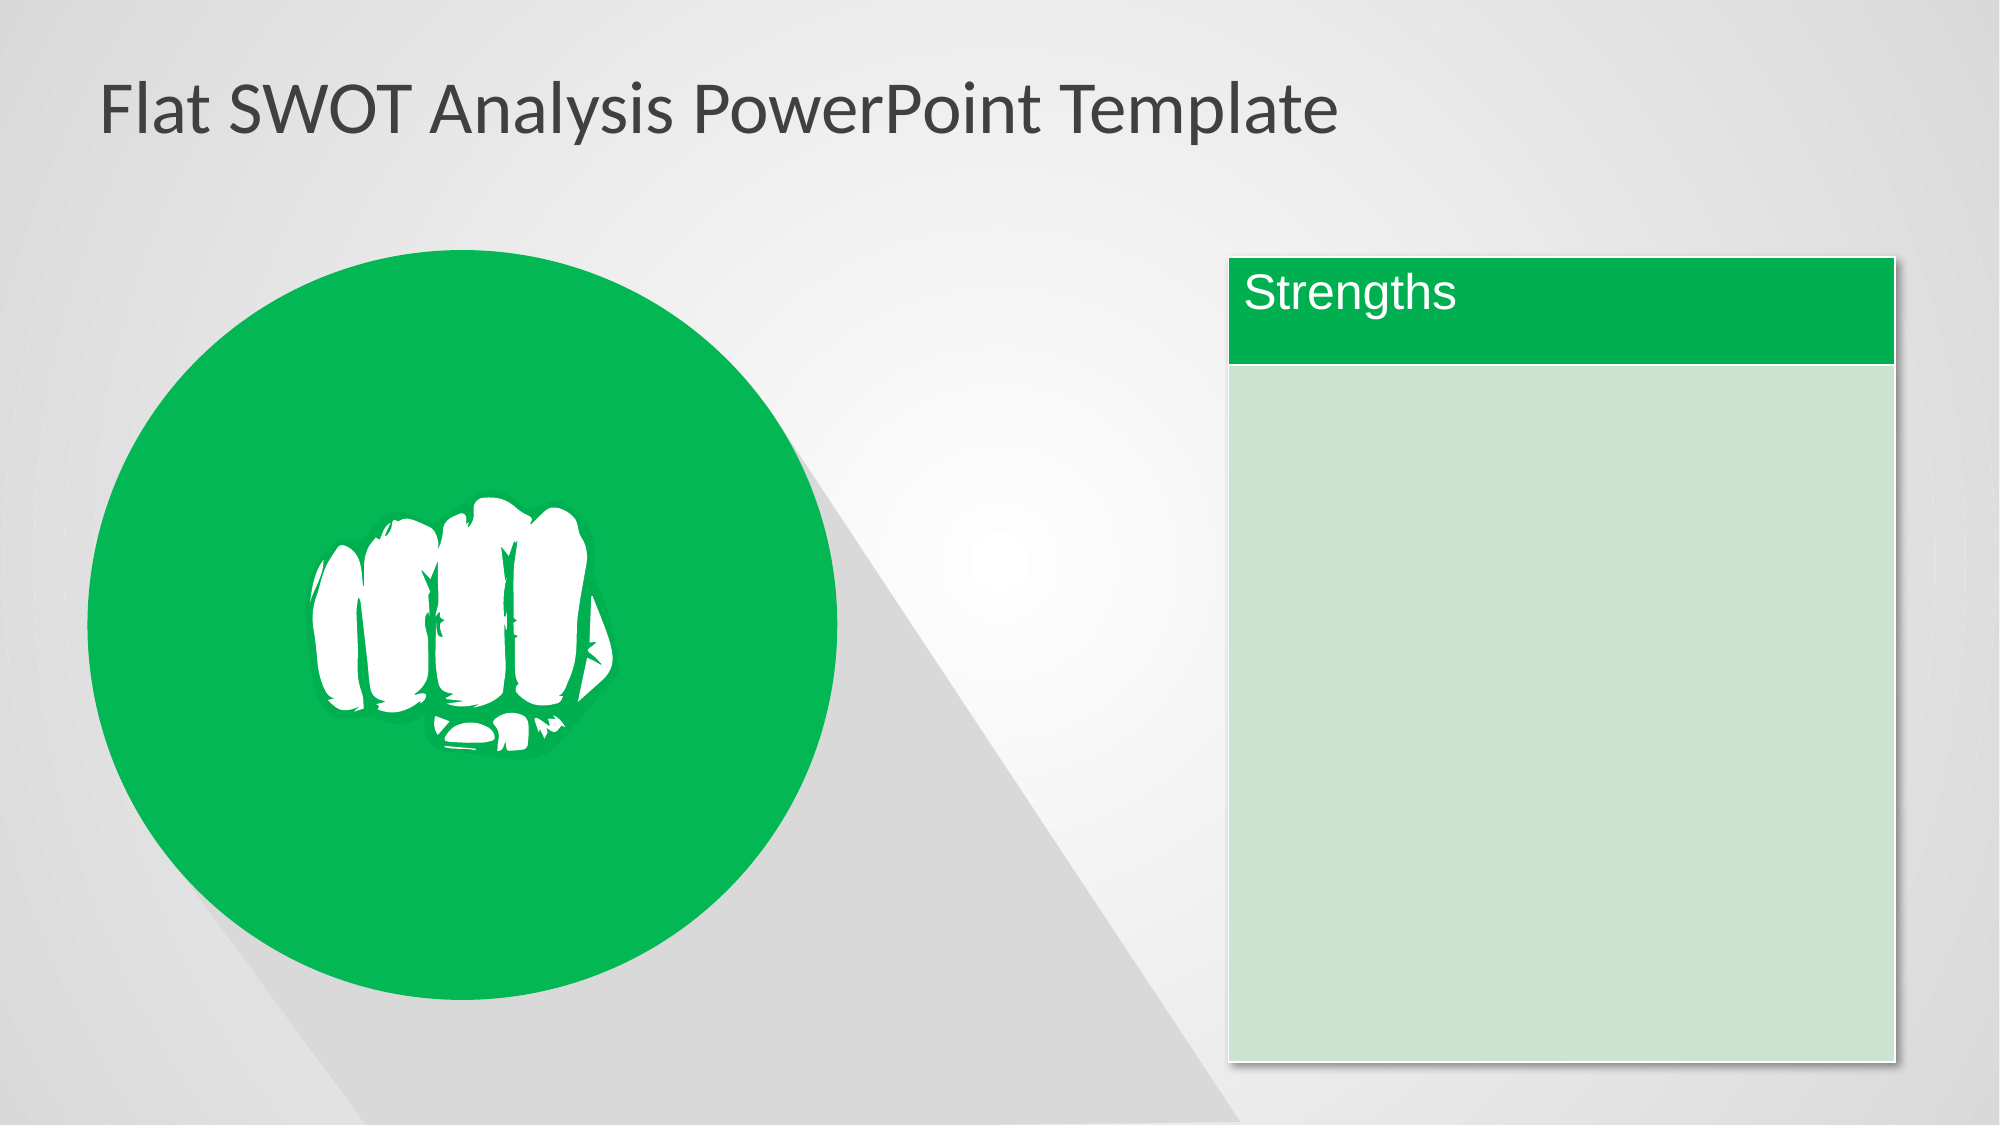

# Flat SWOT Analysis PowerPoint Template

| Strengths |
| --- |
|  |